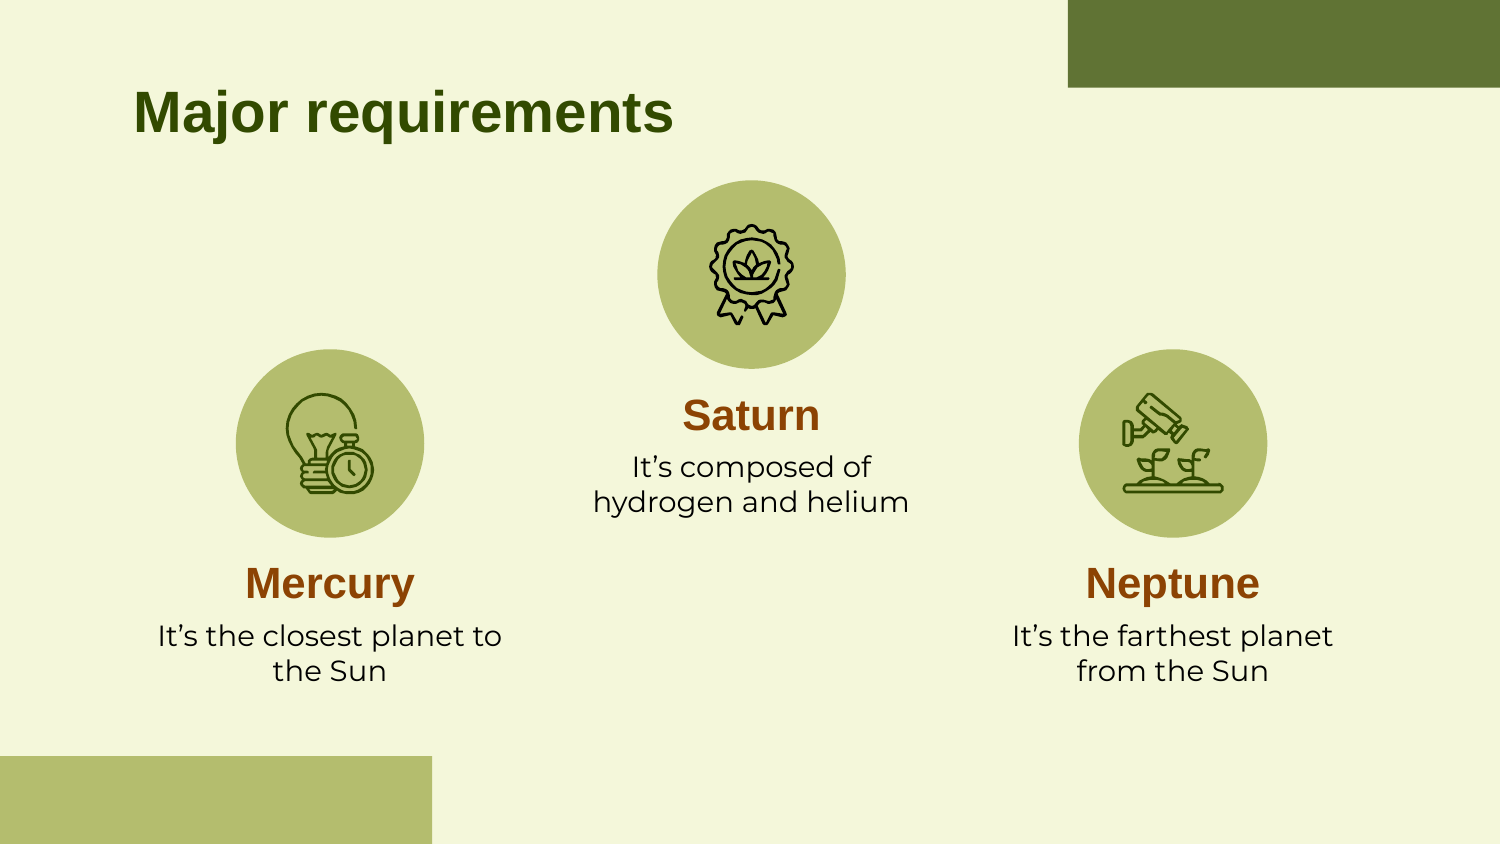

# Major requirements

Saturn

It’s composed of hydrogen and helium
Mercury
Neptune
It’s the closest planet to the Sun
It’s the farthest planet from the Sun